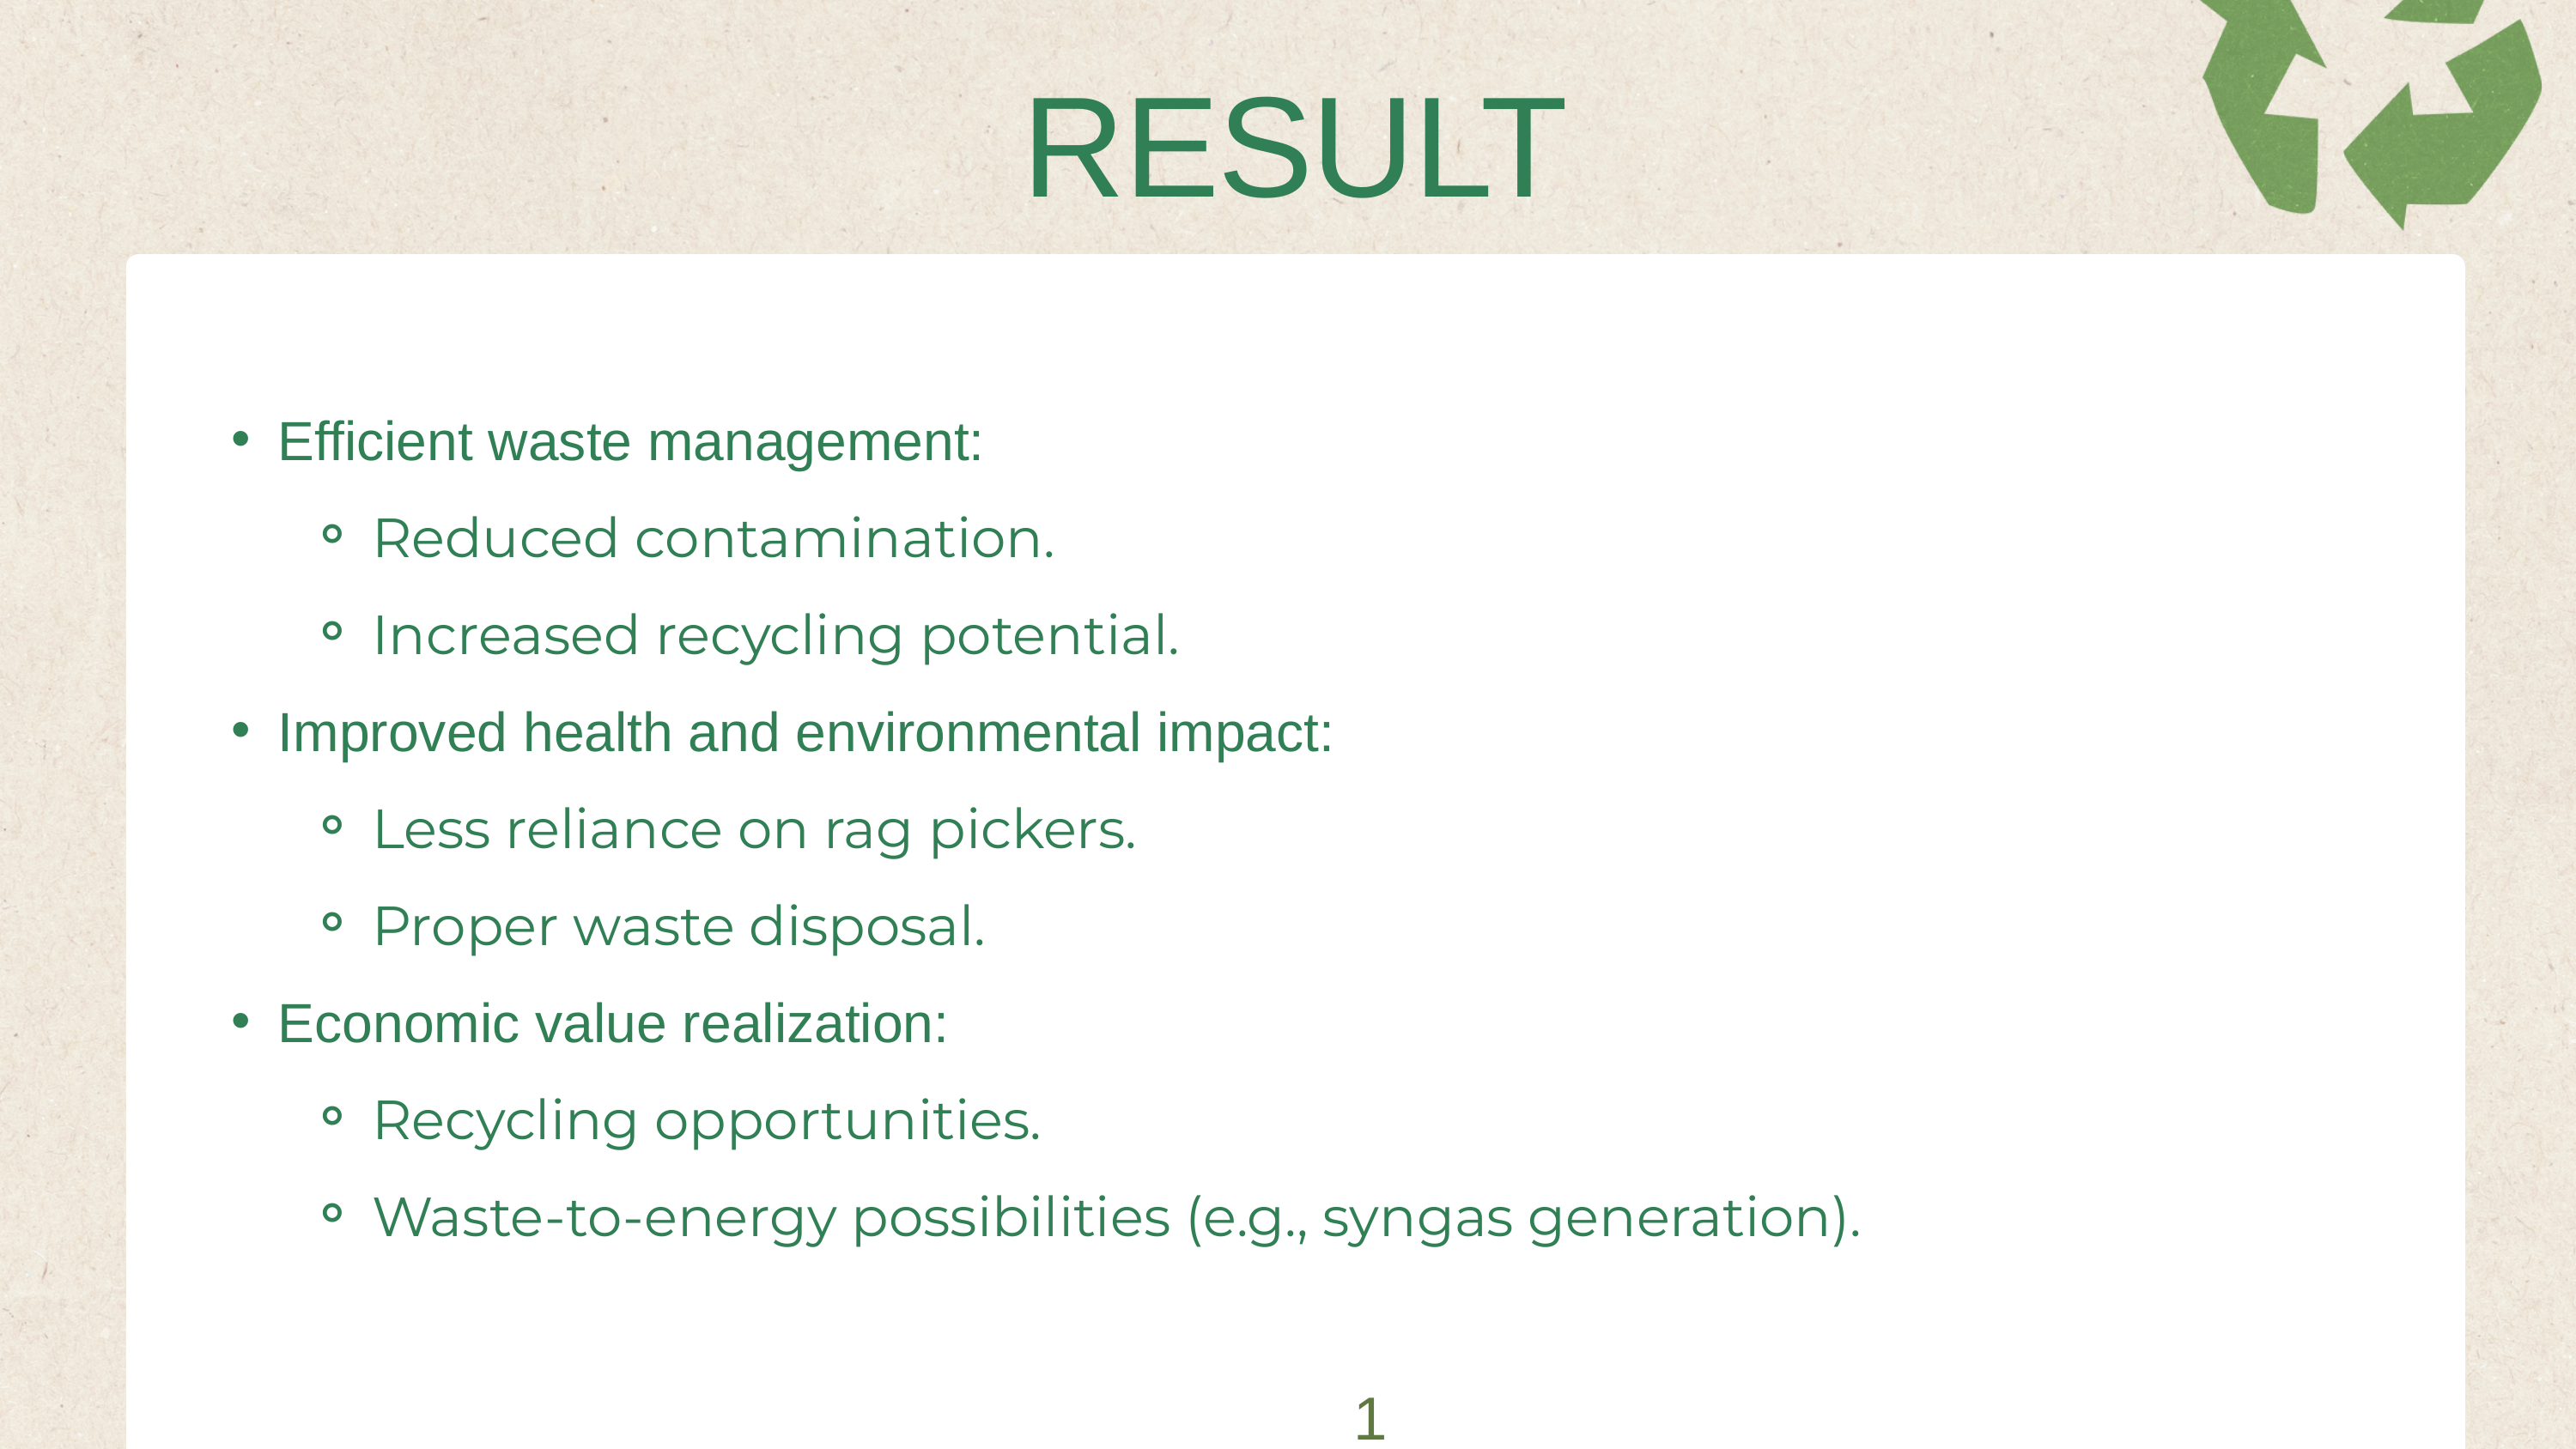

RESULT

Efficient waste management:
Reduced contamination.
Increased recycling potential.
Improved health and environmental impact:
Less reliance on rag pickers.
Proper waste disposal.
Economic value realization:
Recycling opportunities.
Waste-to-energy possibilities (e.g., syngas generation).

12